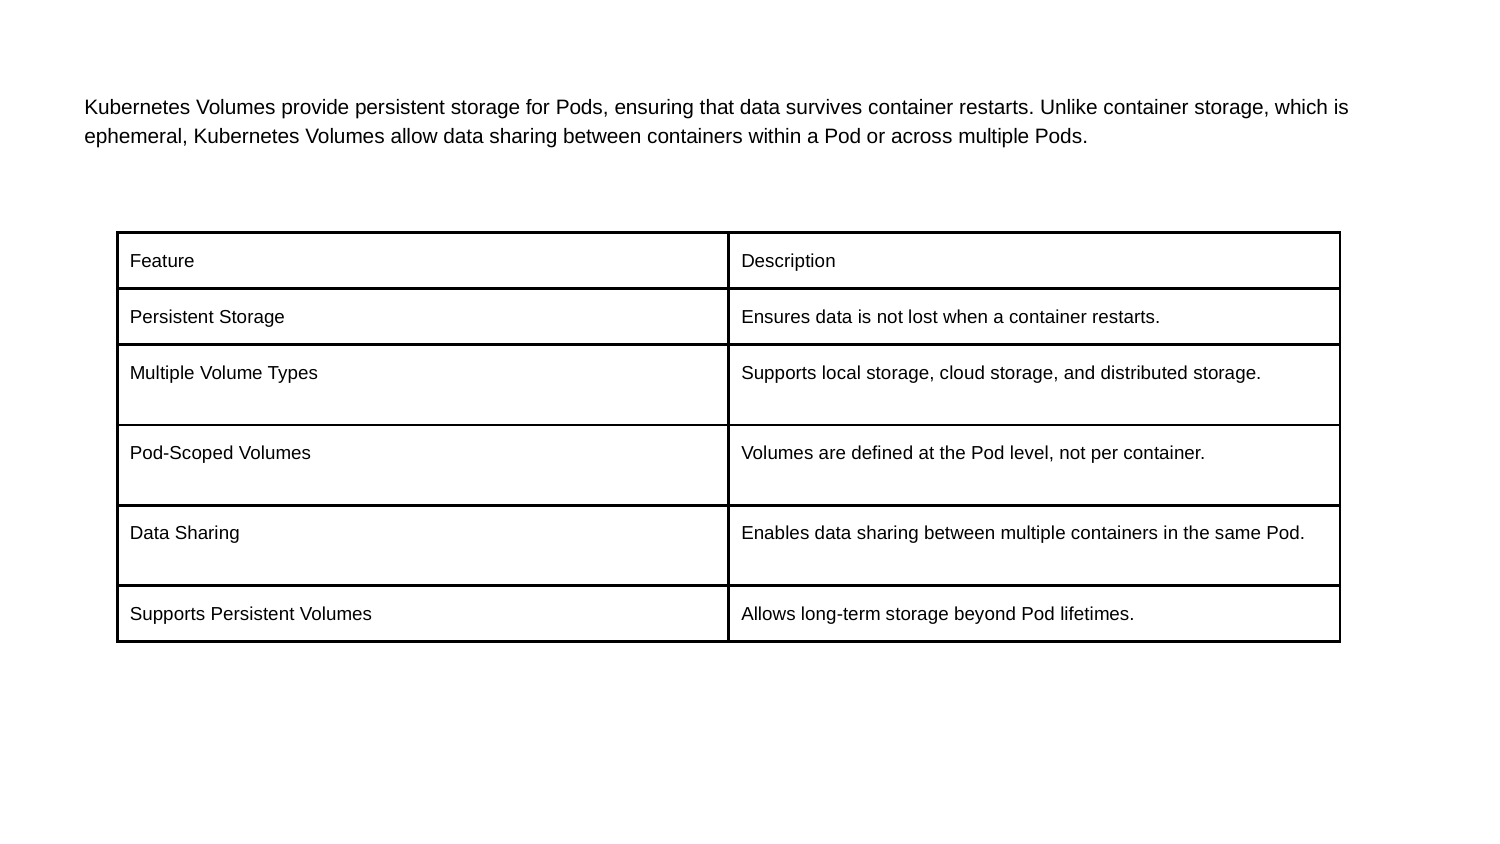

Kubernetes Volumes provide persistent storage for Pods, ensuring that data survives container restarts. Unlike container storage, which is ephemeral, Kubernetes Volumes allow data sharing between containers within a Pod or across multiple Pods.
| Feature | Description |
| --- | --- |
| Persistent Storage | Ensures data is not lost when a container restarts. |
| Multiple Volume Types | Supports local storage, cloud storage, and distributed storage. |
| Pod-Scoped Volumes | Volumes are defined at the Pod level, not per container. |
| Data Sharing | Enables data sharing between multiple containers in the same Pod. |
| Supports Persistent Volumes | Allows long-term storage beyond Pod lifetimes. |